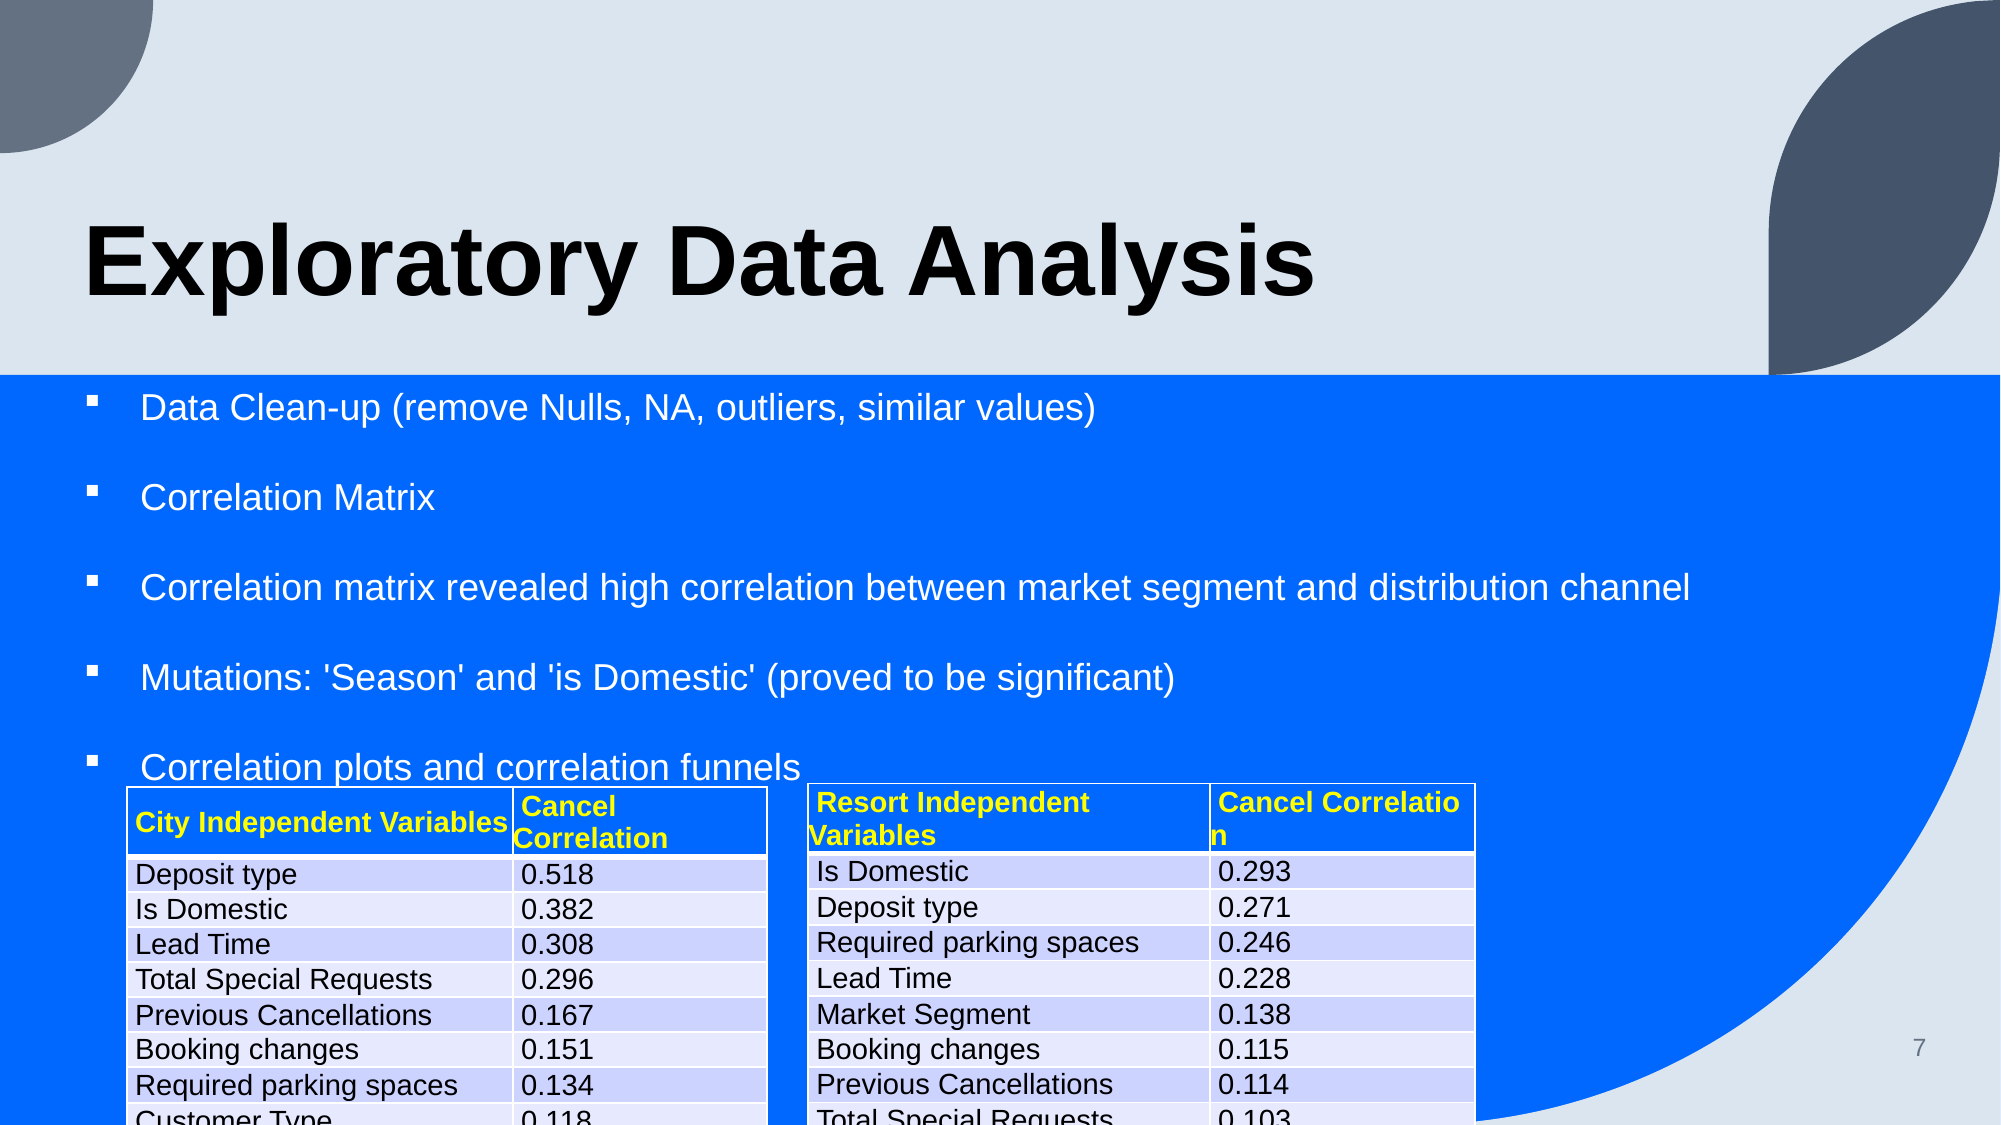

# Exploratory Data Analysis
Data Clean-up (remove Nulls, NA, outliers, similar values)

Correlation Matrix

Correlation matrix revealed high correlation between market segment and distribution channel

Mutations: 'Season' and 'is Domestic' (proved to be significant)

Correlation plots and correlation funnels
| Resort Independent Variables | Cancel Correlation |
| --- | --- |
| Is Domestic | 0.293 |
| Deposit type | 0.271 |
| Required parking spaces | 0.246 |
| Lead Time | 0.228 |
| Market Segment | 0.138 |
| Booking changes | 0.115 |
| Previous Cancellations | 0.114 |
| Total Special Requests | 0.103 |
| City Independent Variables | Cancel Correlation |
| --- | --- |
| Deposit type | 0.518 |
| Is Domestic | 0.382 |
| Lead Time | 0.308 |
| Total Special Requests | 0.296 |
| Previous Cancellations | 0.167 |
| Booking changes | 0.151 |
| Required parking spaces | 0.134 |
| Customer Type | 0.118 |
7